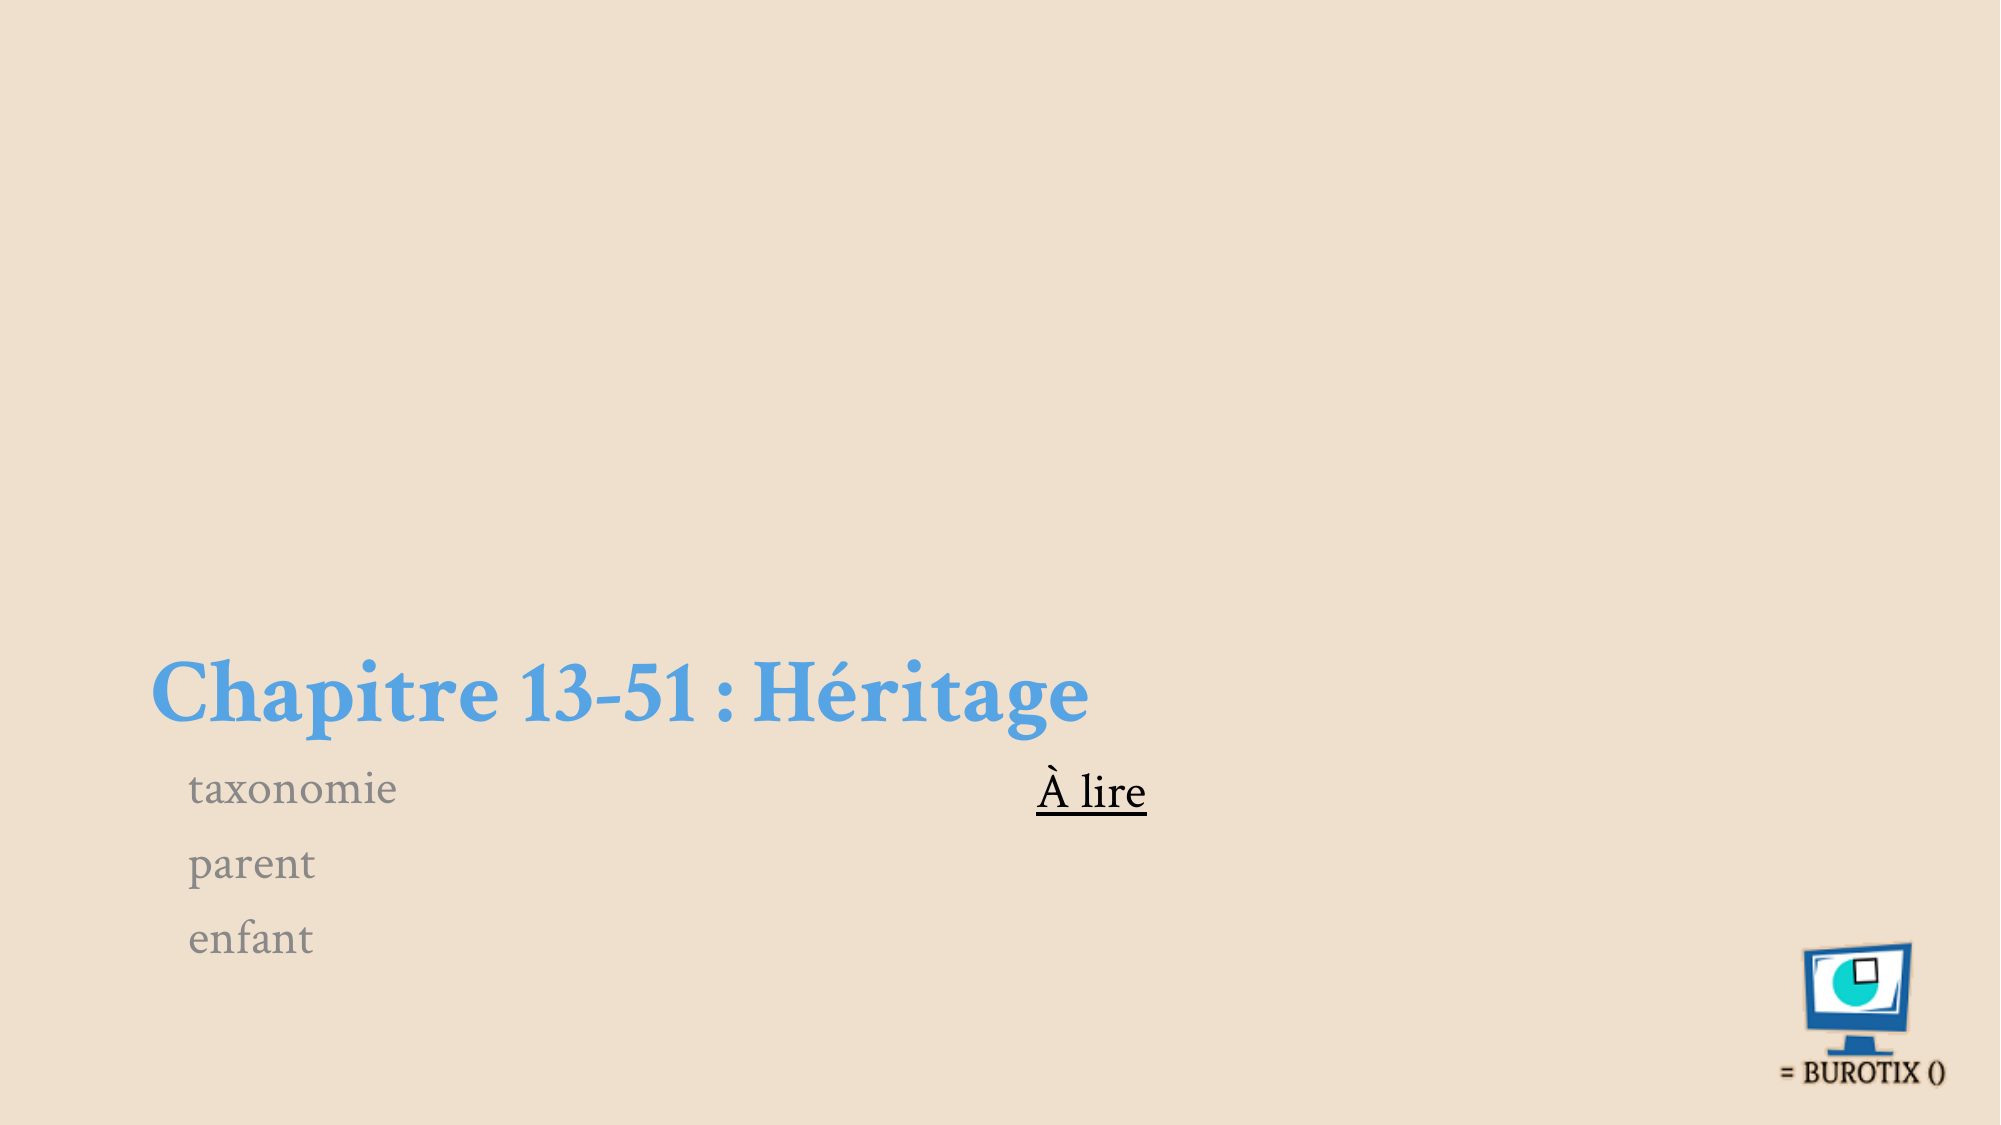

# Chapitre 13-51 : Héritage
taxonomie
parent
enfant
À lire